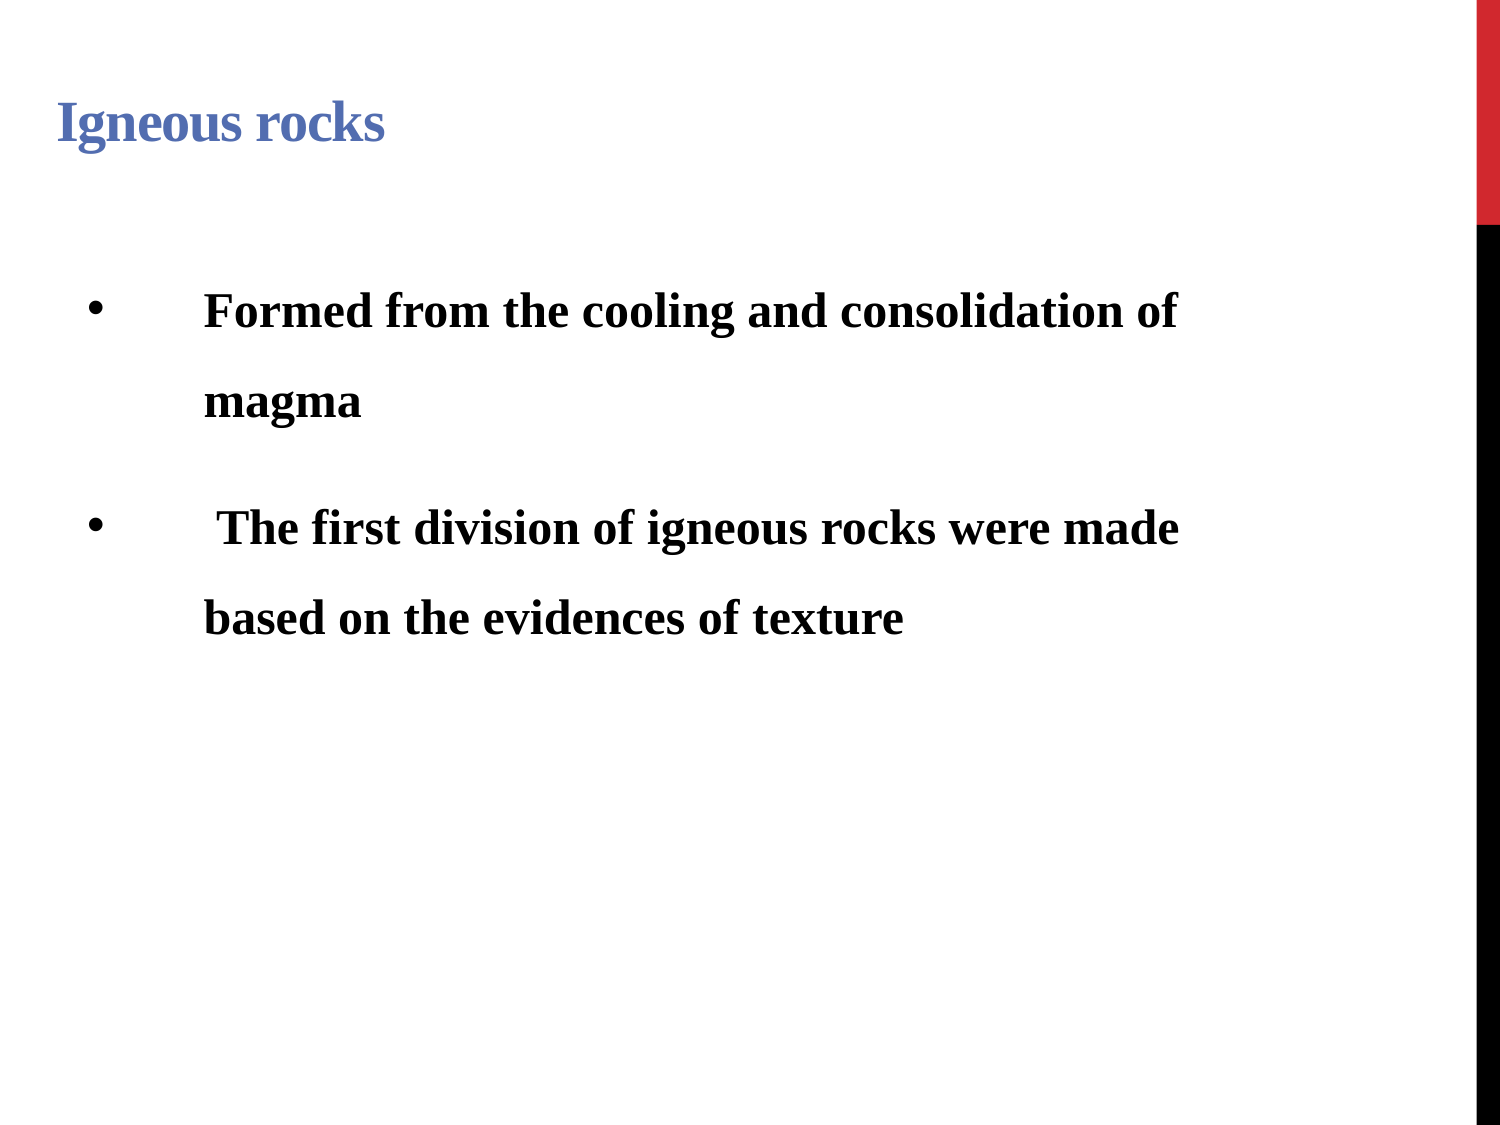

# Igneous rocks
Formed from the cooling and consolidation of magma
 The first division of igneous rocks were made based on the evidences of texture